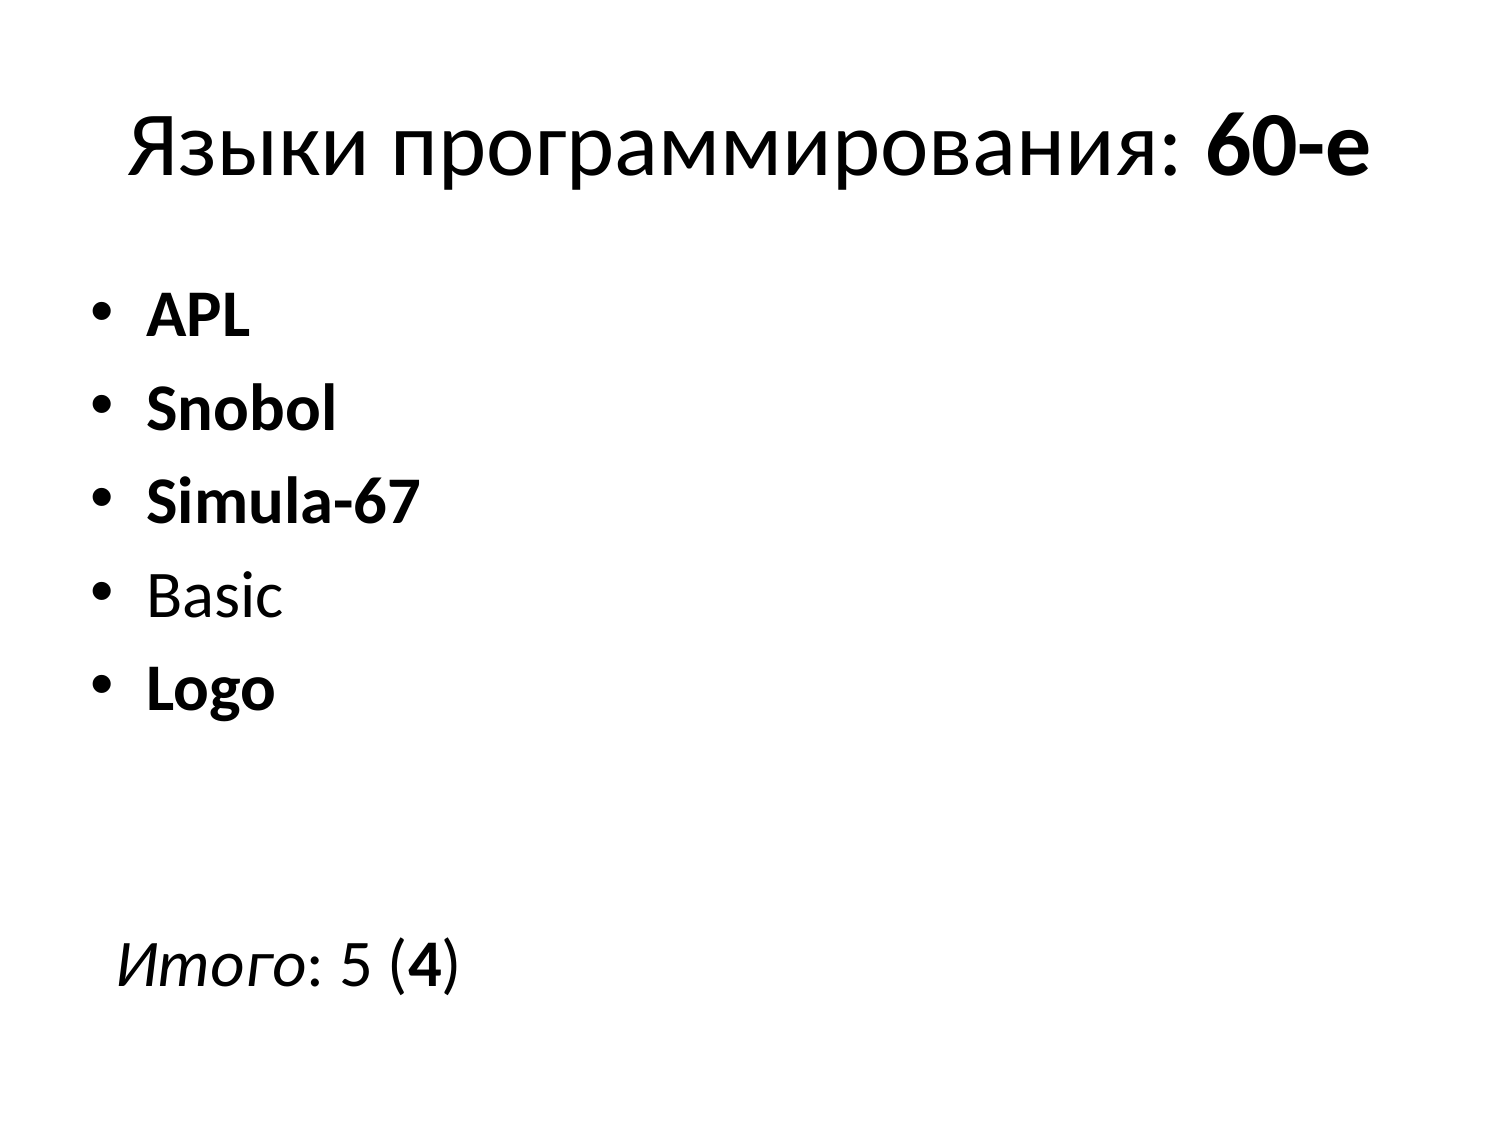

# Языки программирования: 60-е
APL
Snobol
Simula-67
Basic
Logo
Итого: 5 (4)